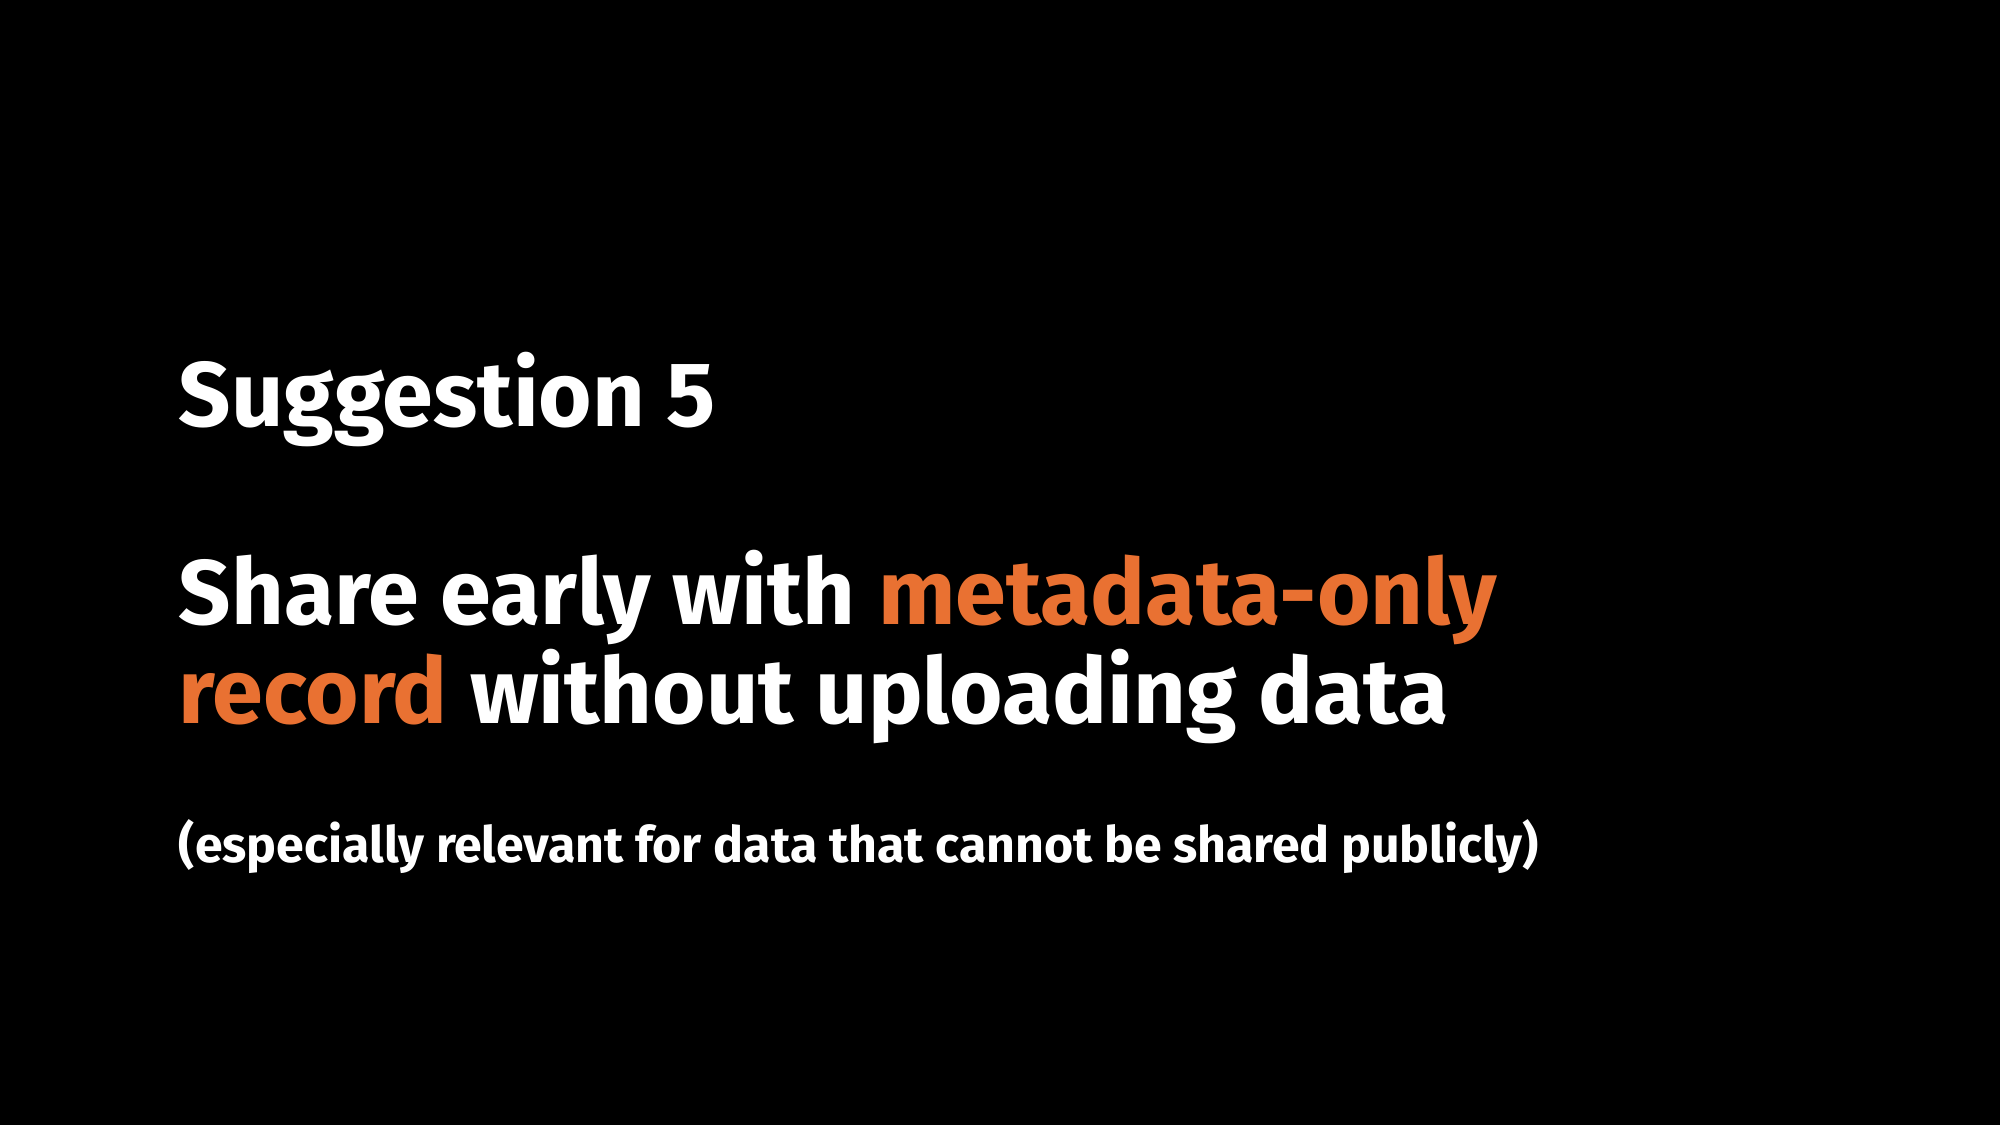

# Suggestion 5 Share early with metadata-only record without uploading data
(especially relevant for data that cannot be shared publicly)